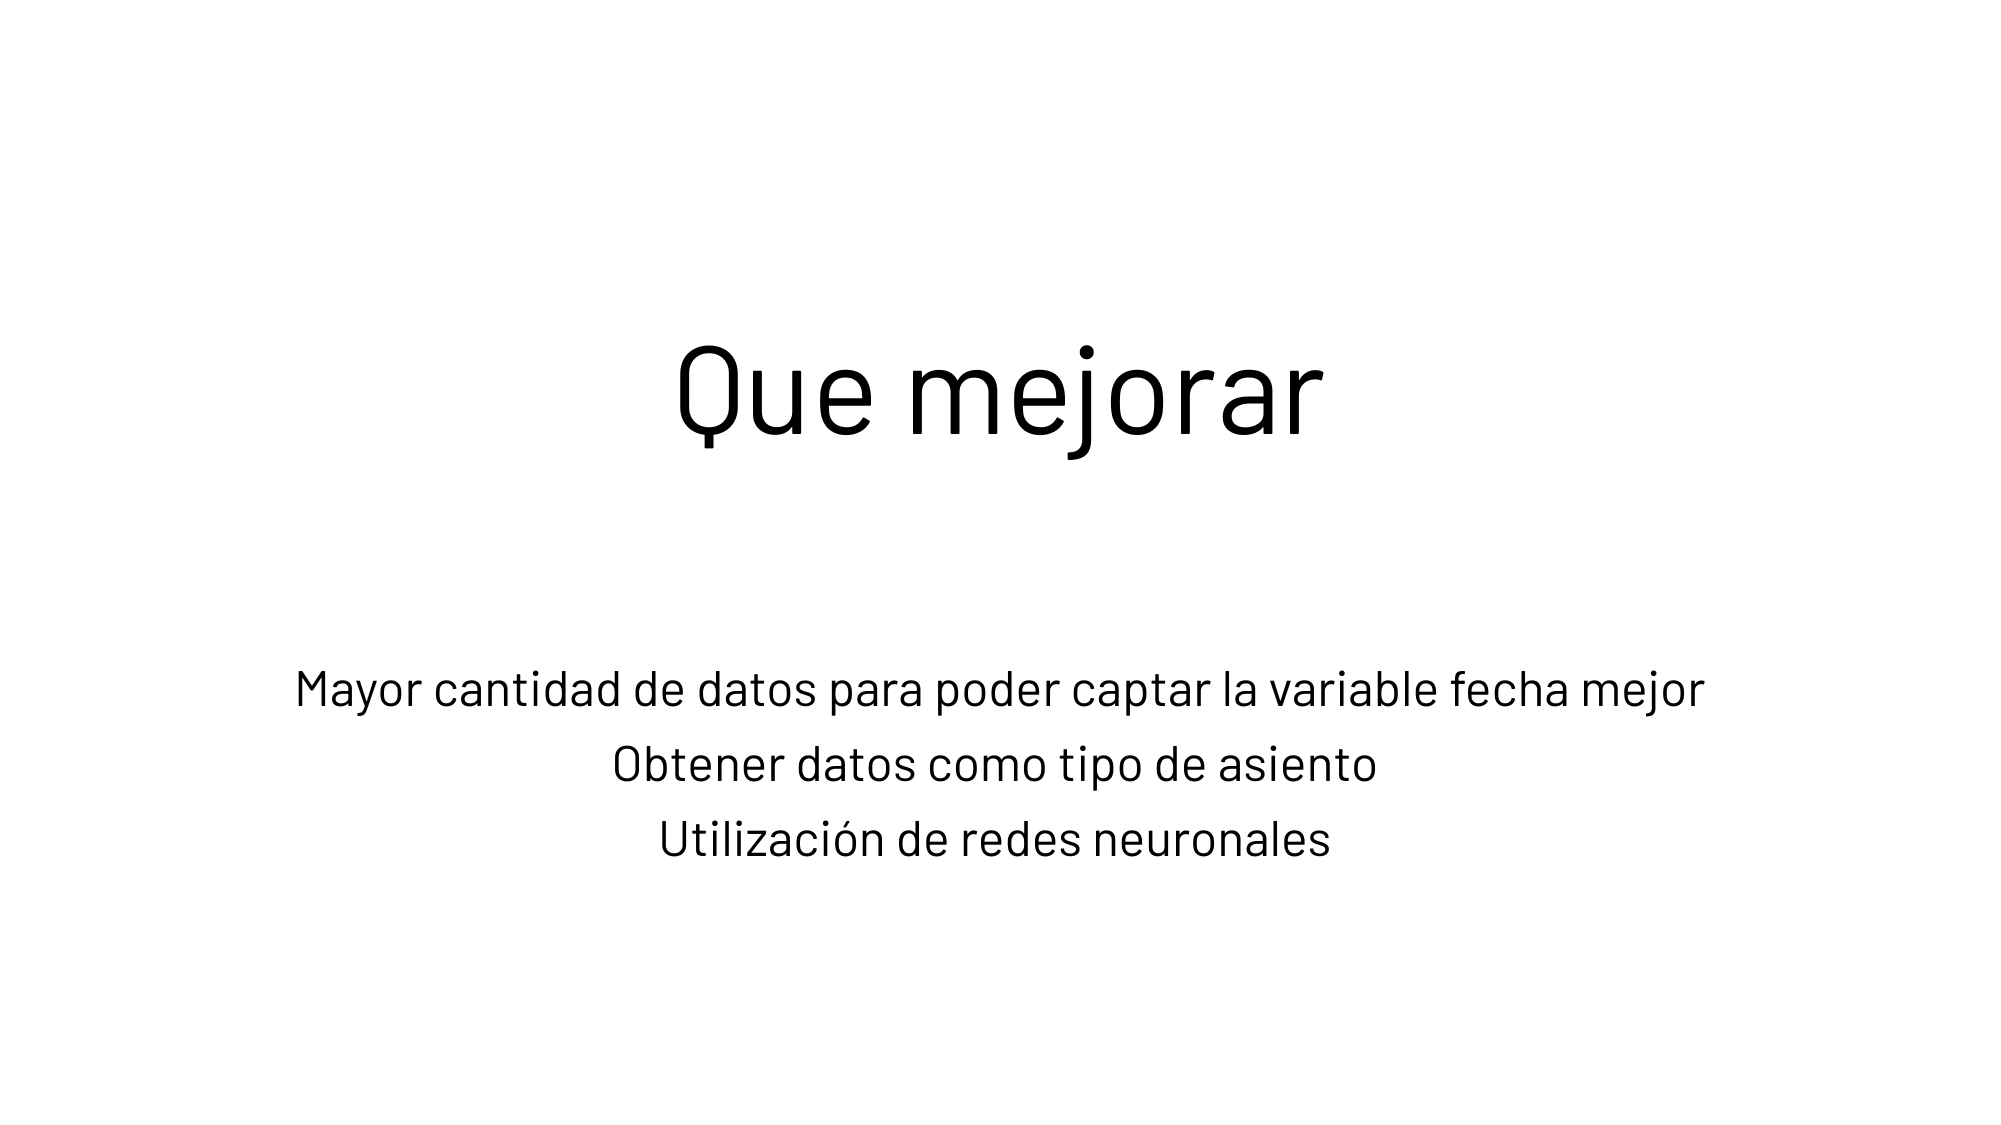

# Que mejorar
Mayor cantidad de datos para poder captar la variable fecha mejor
Obtener datos como tipo de asiento
Utilización de redes neuronales